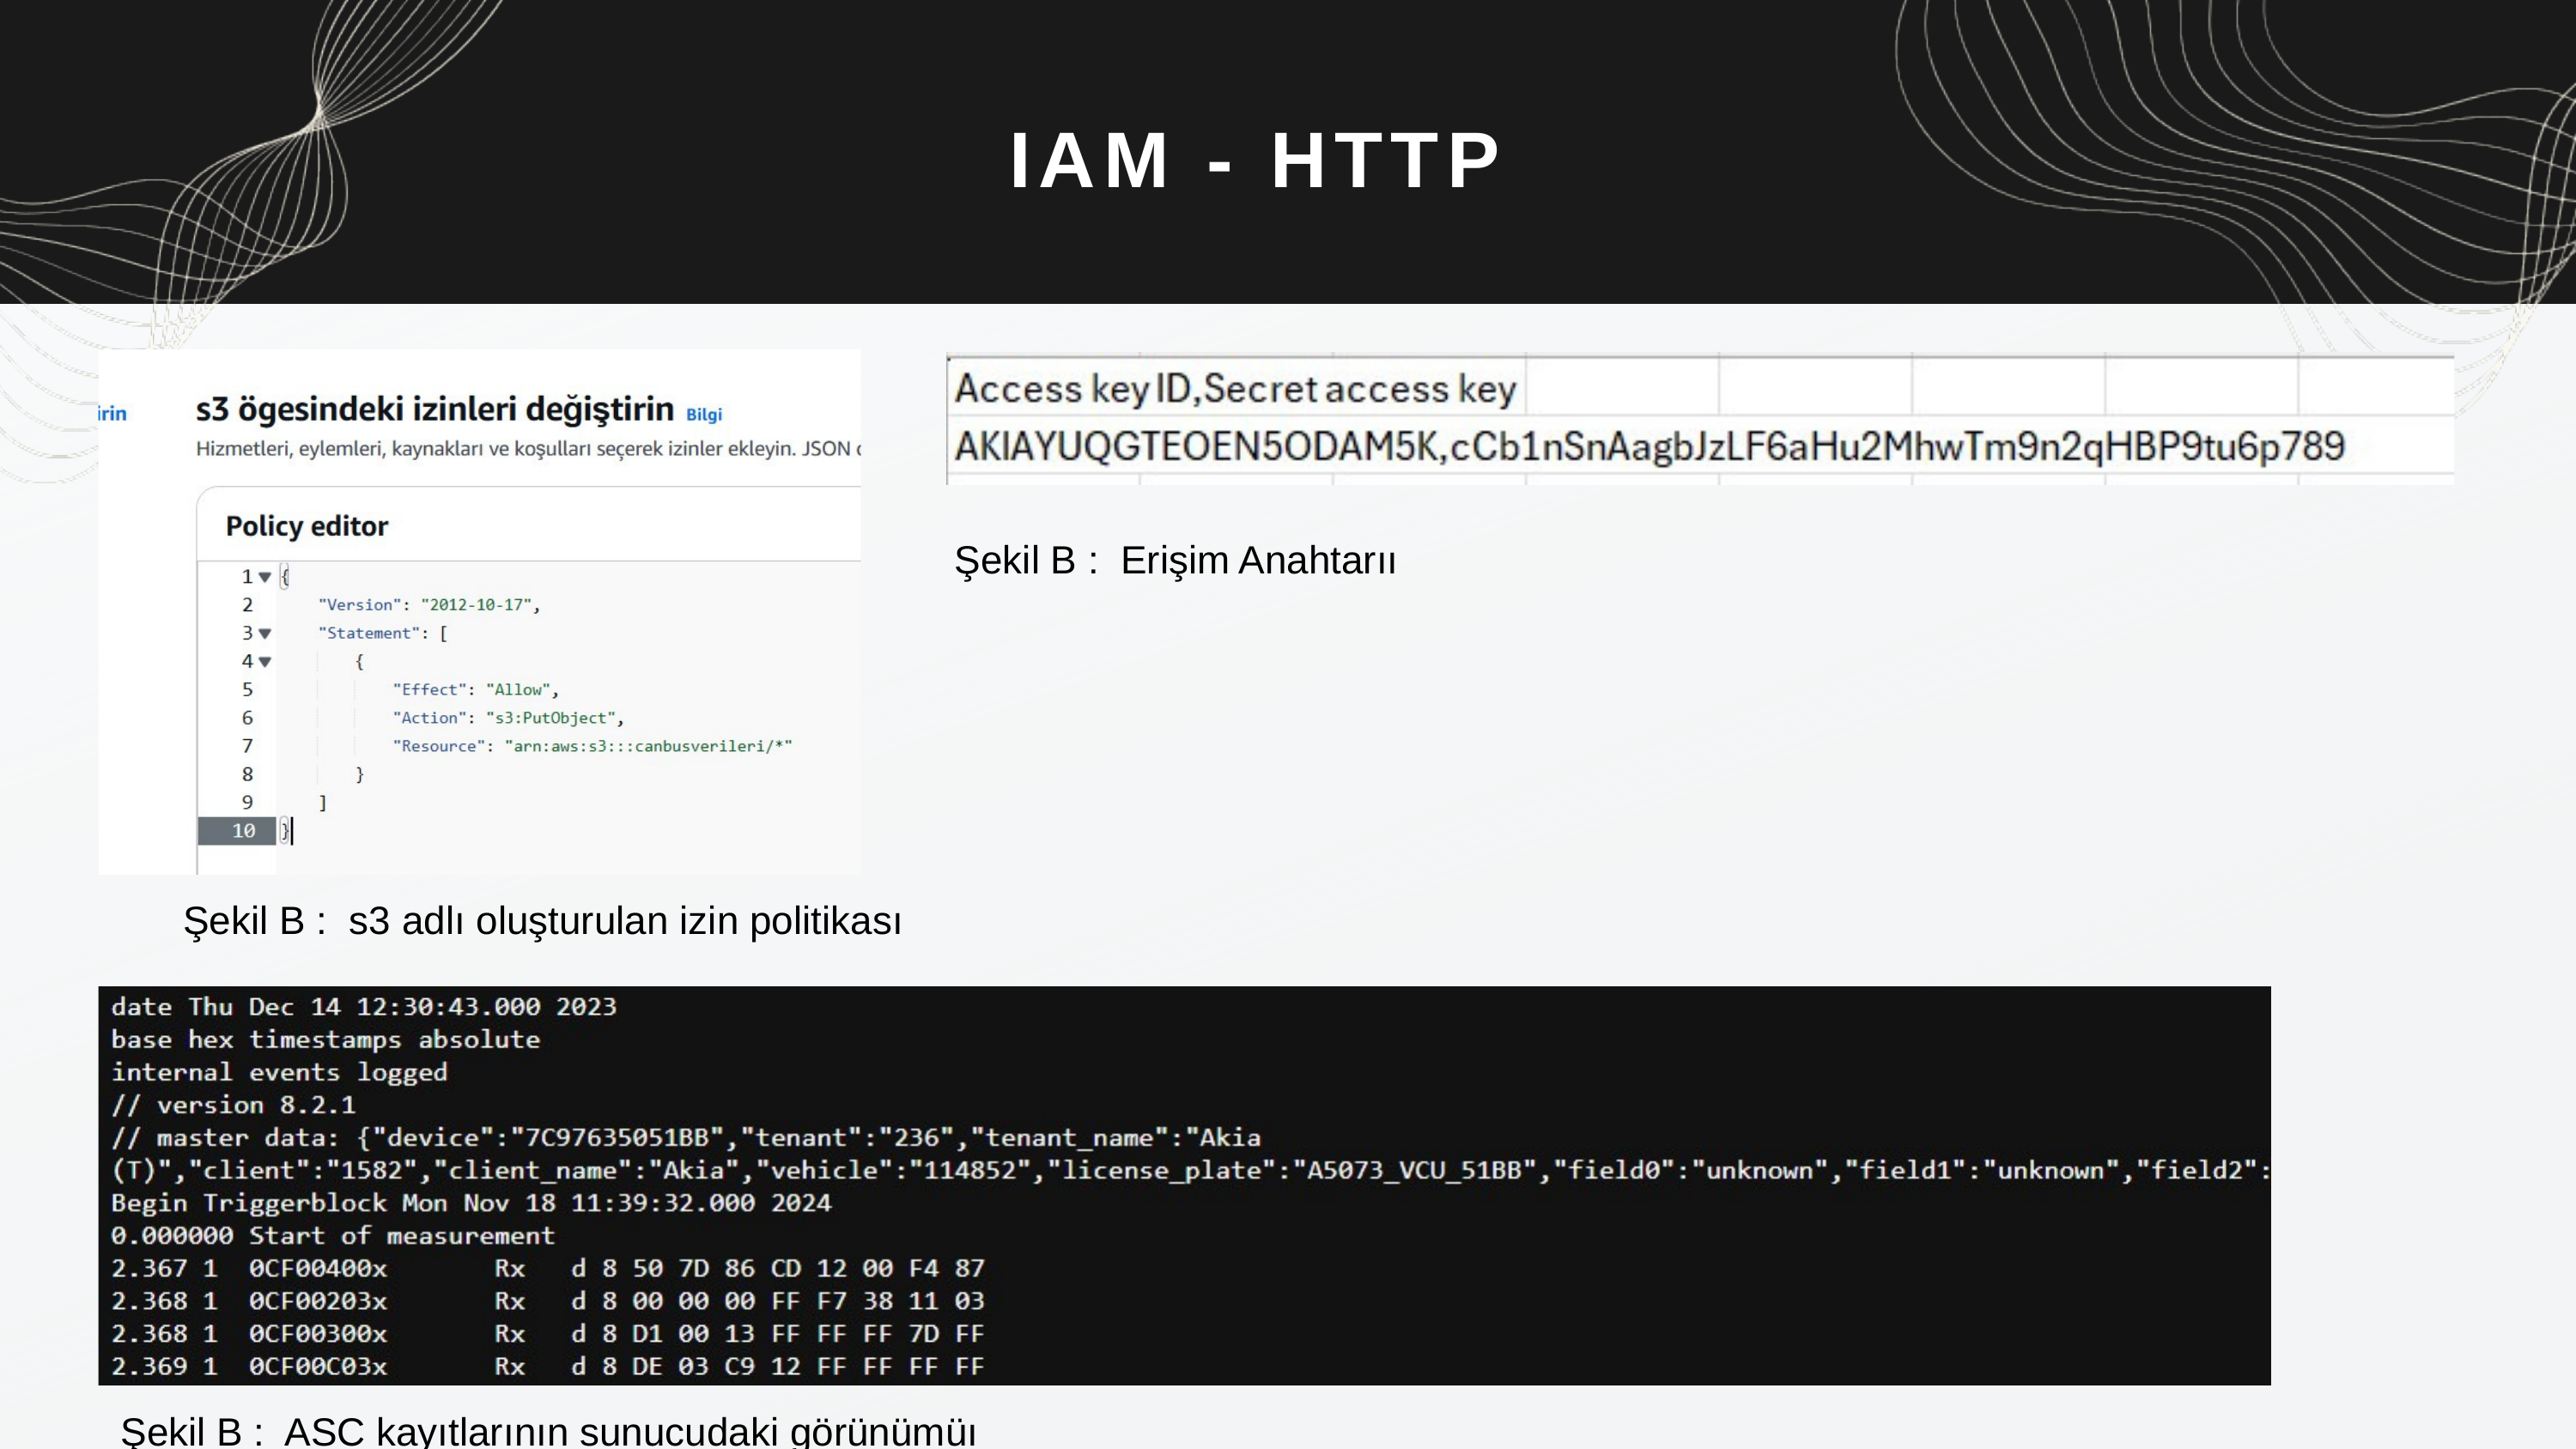

IAM - HTTP

Şekil B :  Erişim Anahtarıı
Şekil B :  s3 adlı oluşturulan izin politikası

Şekil B :  ASC kayıtlarının sunucudaki görünümüı